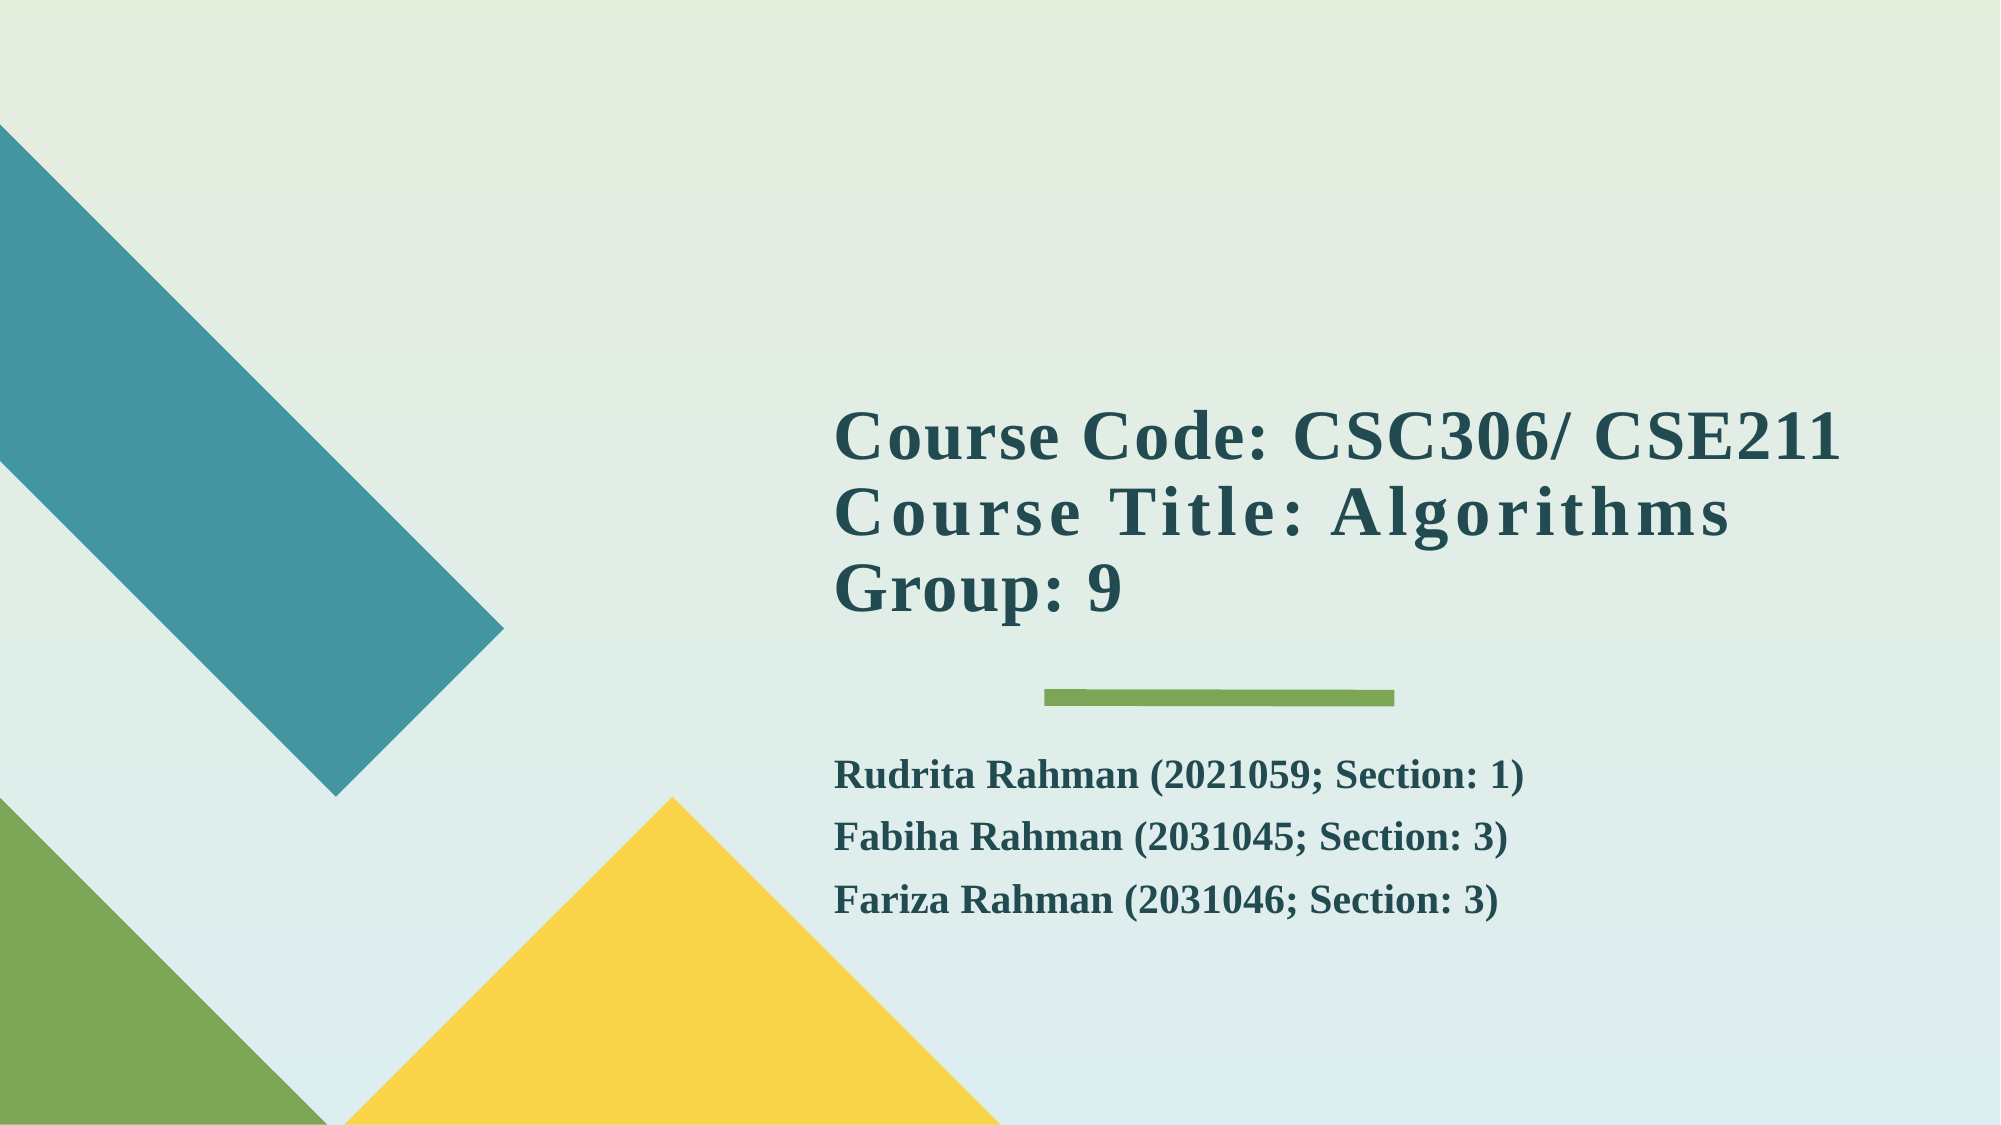

# Course Code: CSC306/ CSE211 Course Title: Algorithms Group: 9
Rudrita Rahman (2021059; Section: 1)
Fabiha Rahman (2031045; Section: 3)
Fariza Rahman (2031046; Section: 3)